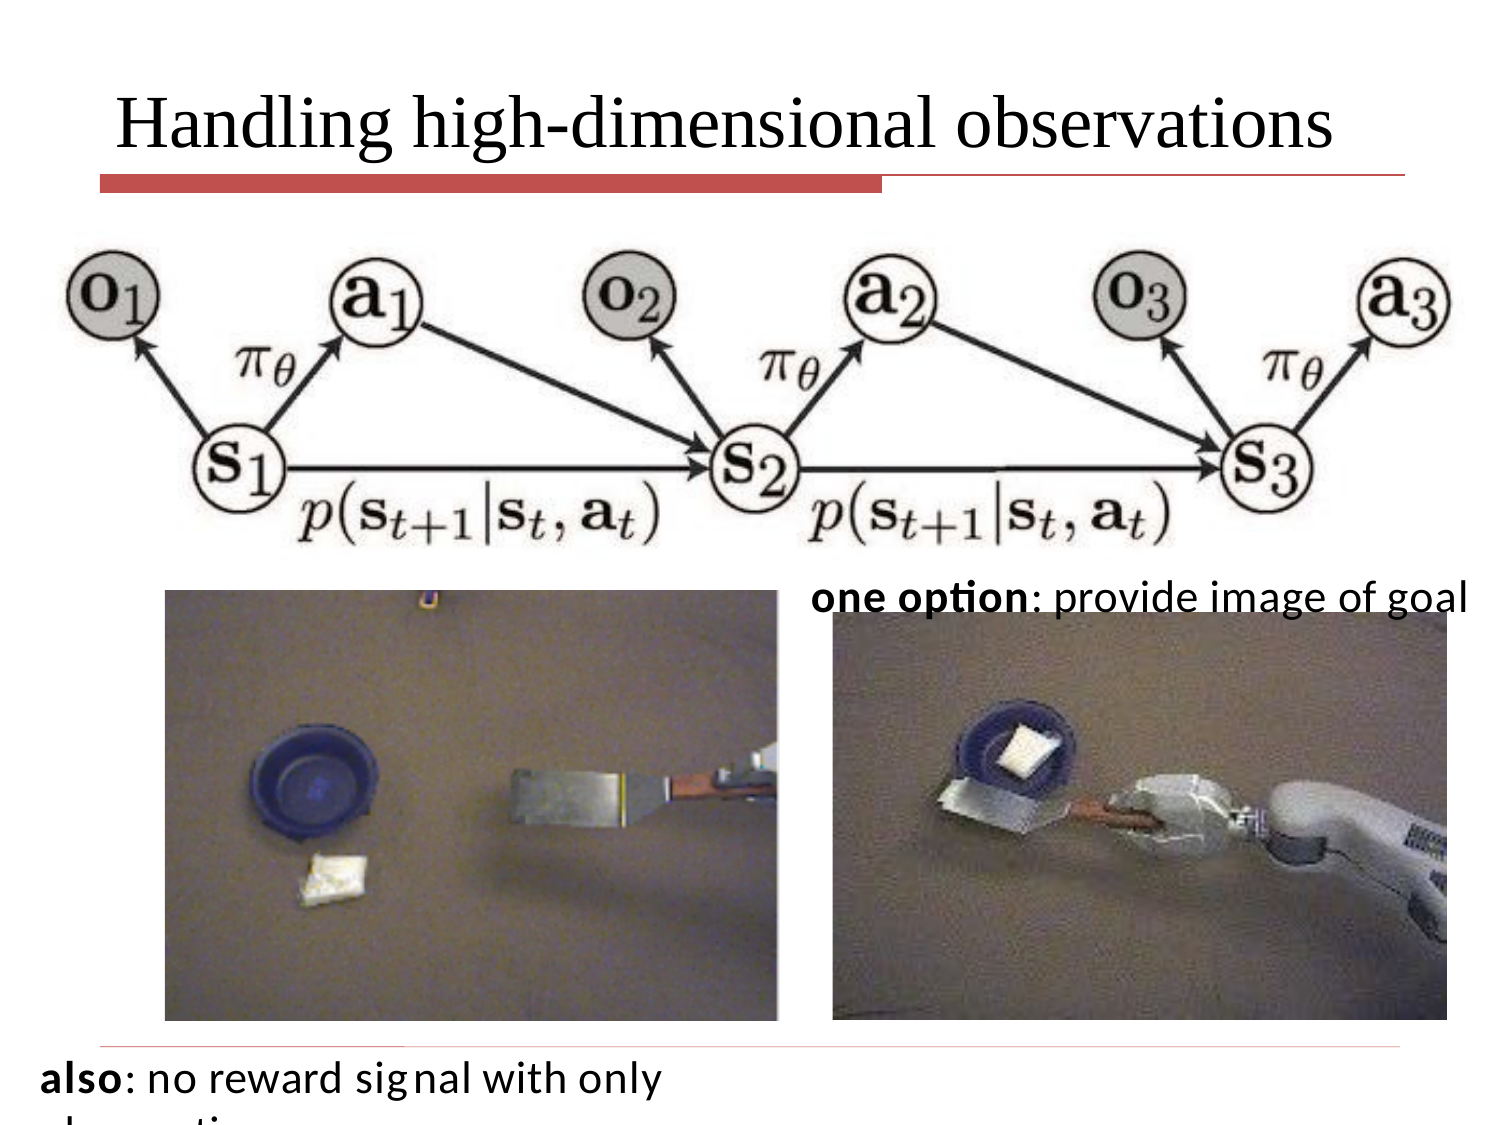

# Handling high-dimensional observations

one option: provide image of goal

also: no reward signal with only observations